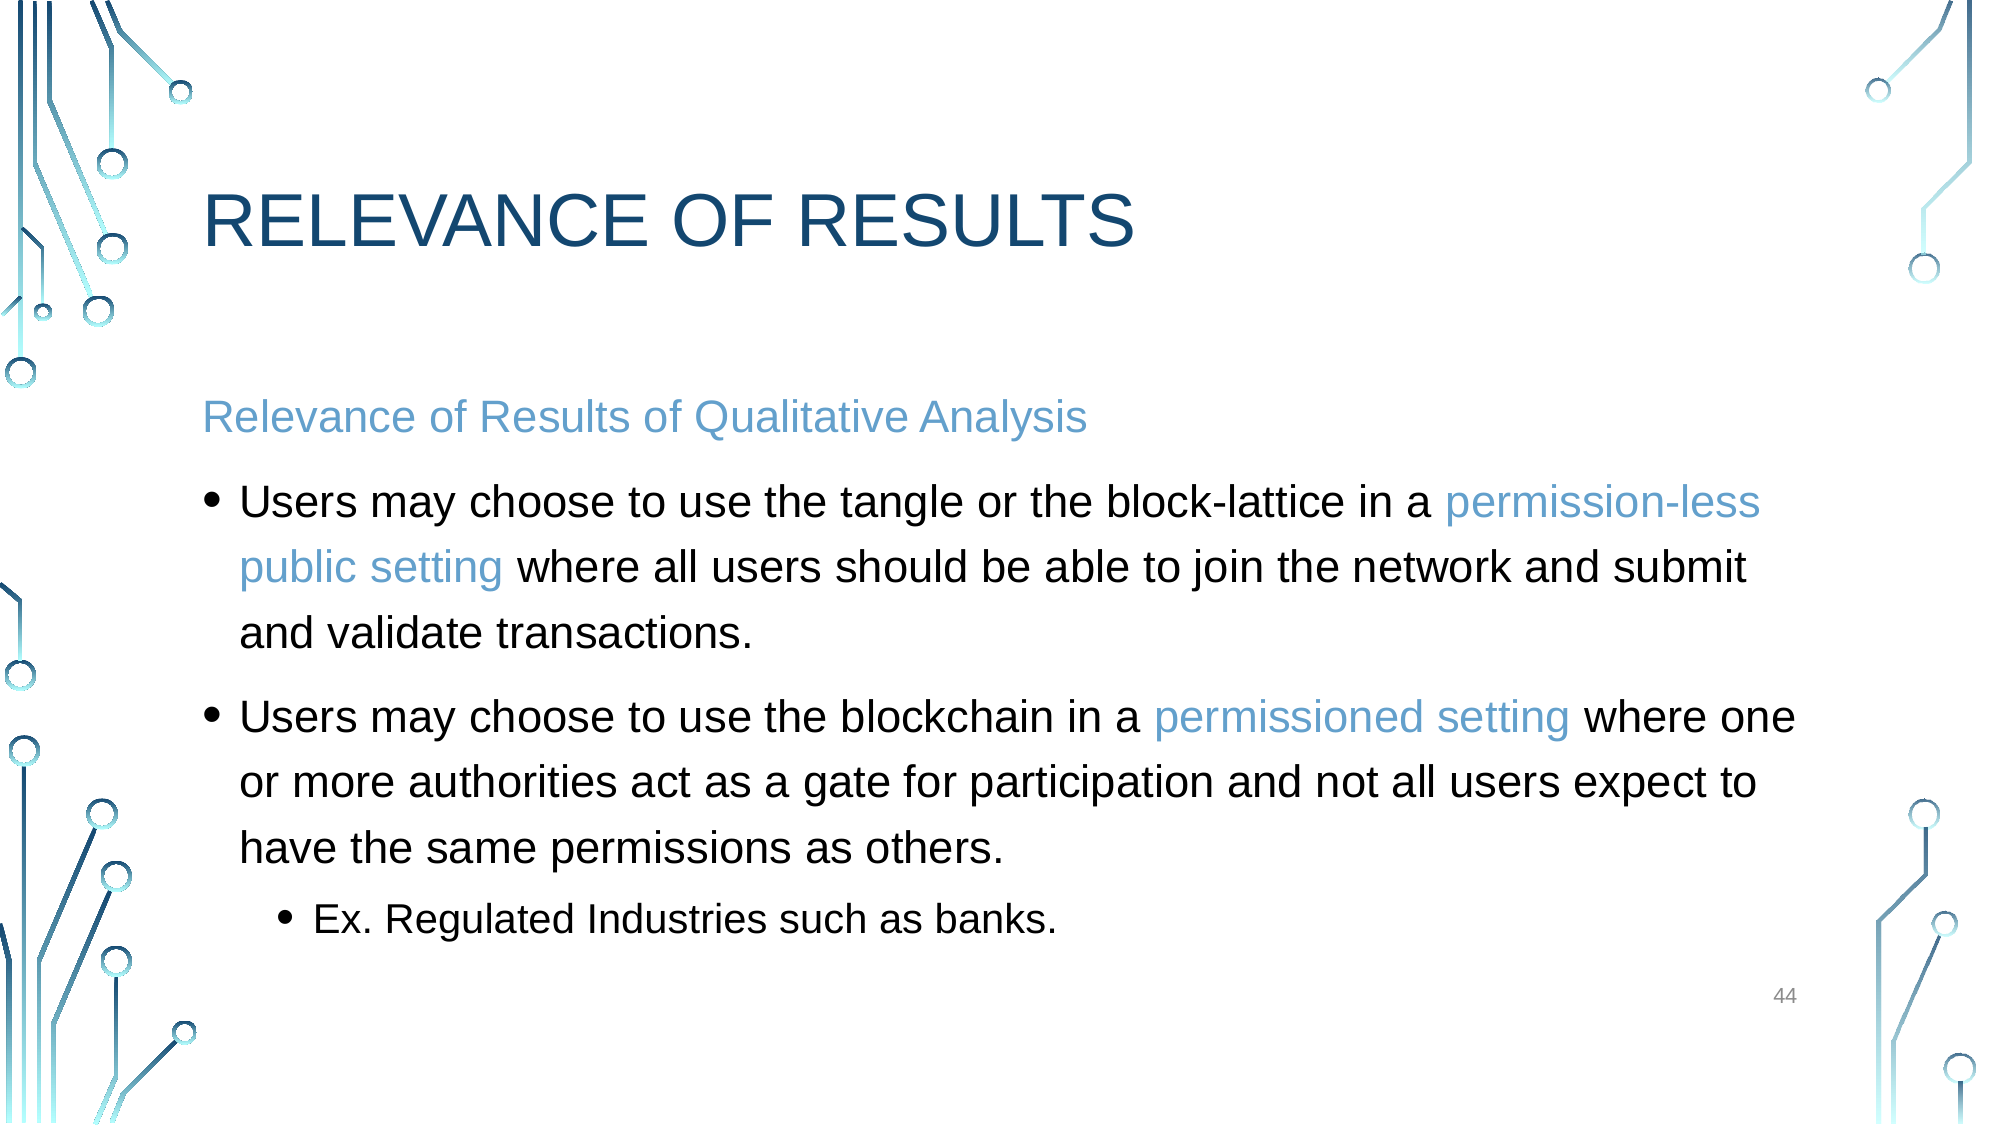

# Relevance of Results
Relevance of Results of Qualitative Analysis
Users may choose to use the tangle or the block-lattice in a permission-less public setting where all users should be able to join the network and submit and validate transactions.
Users may choose to use the blockchain in a permissioned setting where one or more authorities act as a gate for participation and not all users expect to have the same permissions as others.
Ex. Regulated Industries such as banks.
44